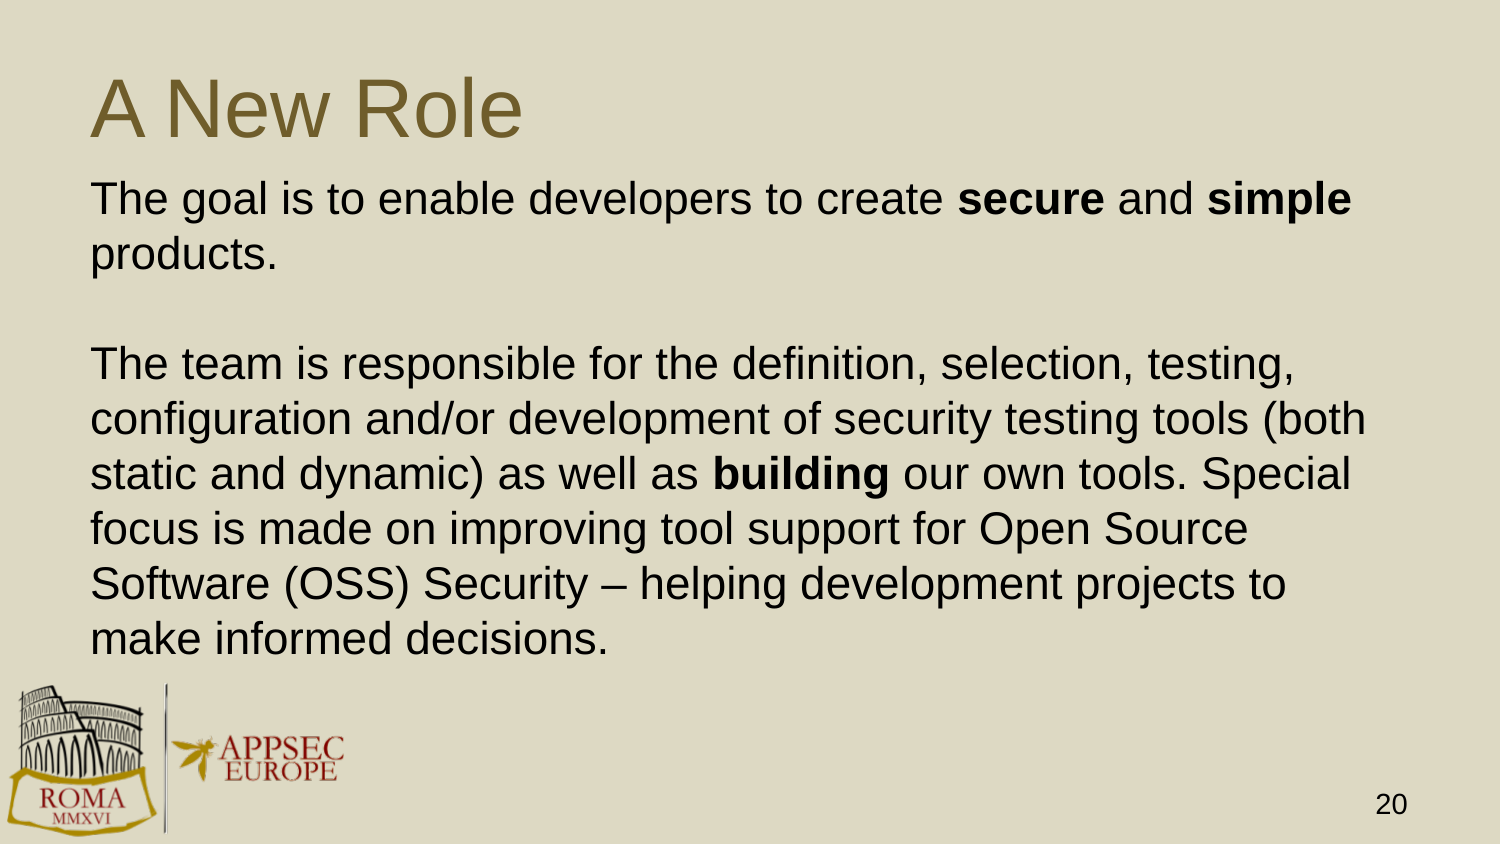

# A New Role
The goal is to enable developers to create secure and simple products.

The team is responsible for the definition, selection, testing, configuration and/or development of security testing tools (both static and dynamic) as well as building our own tools. Special focus is made on improving tool support for Open Source Software (OSS) Security – helping development projects to make informed decisions.

20